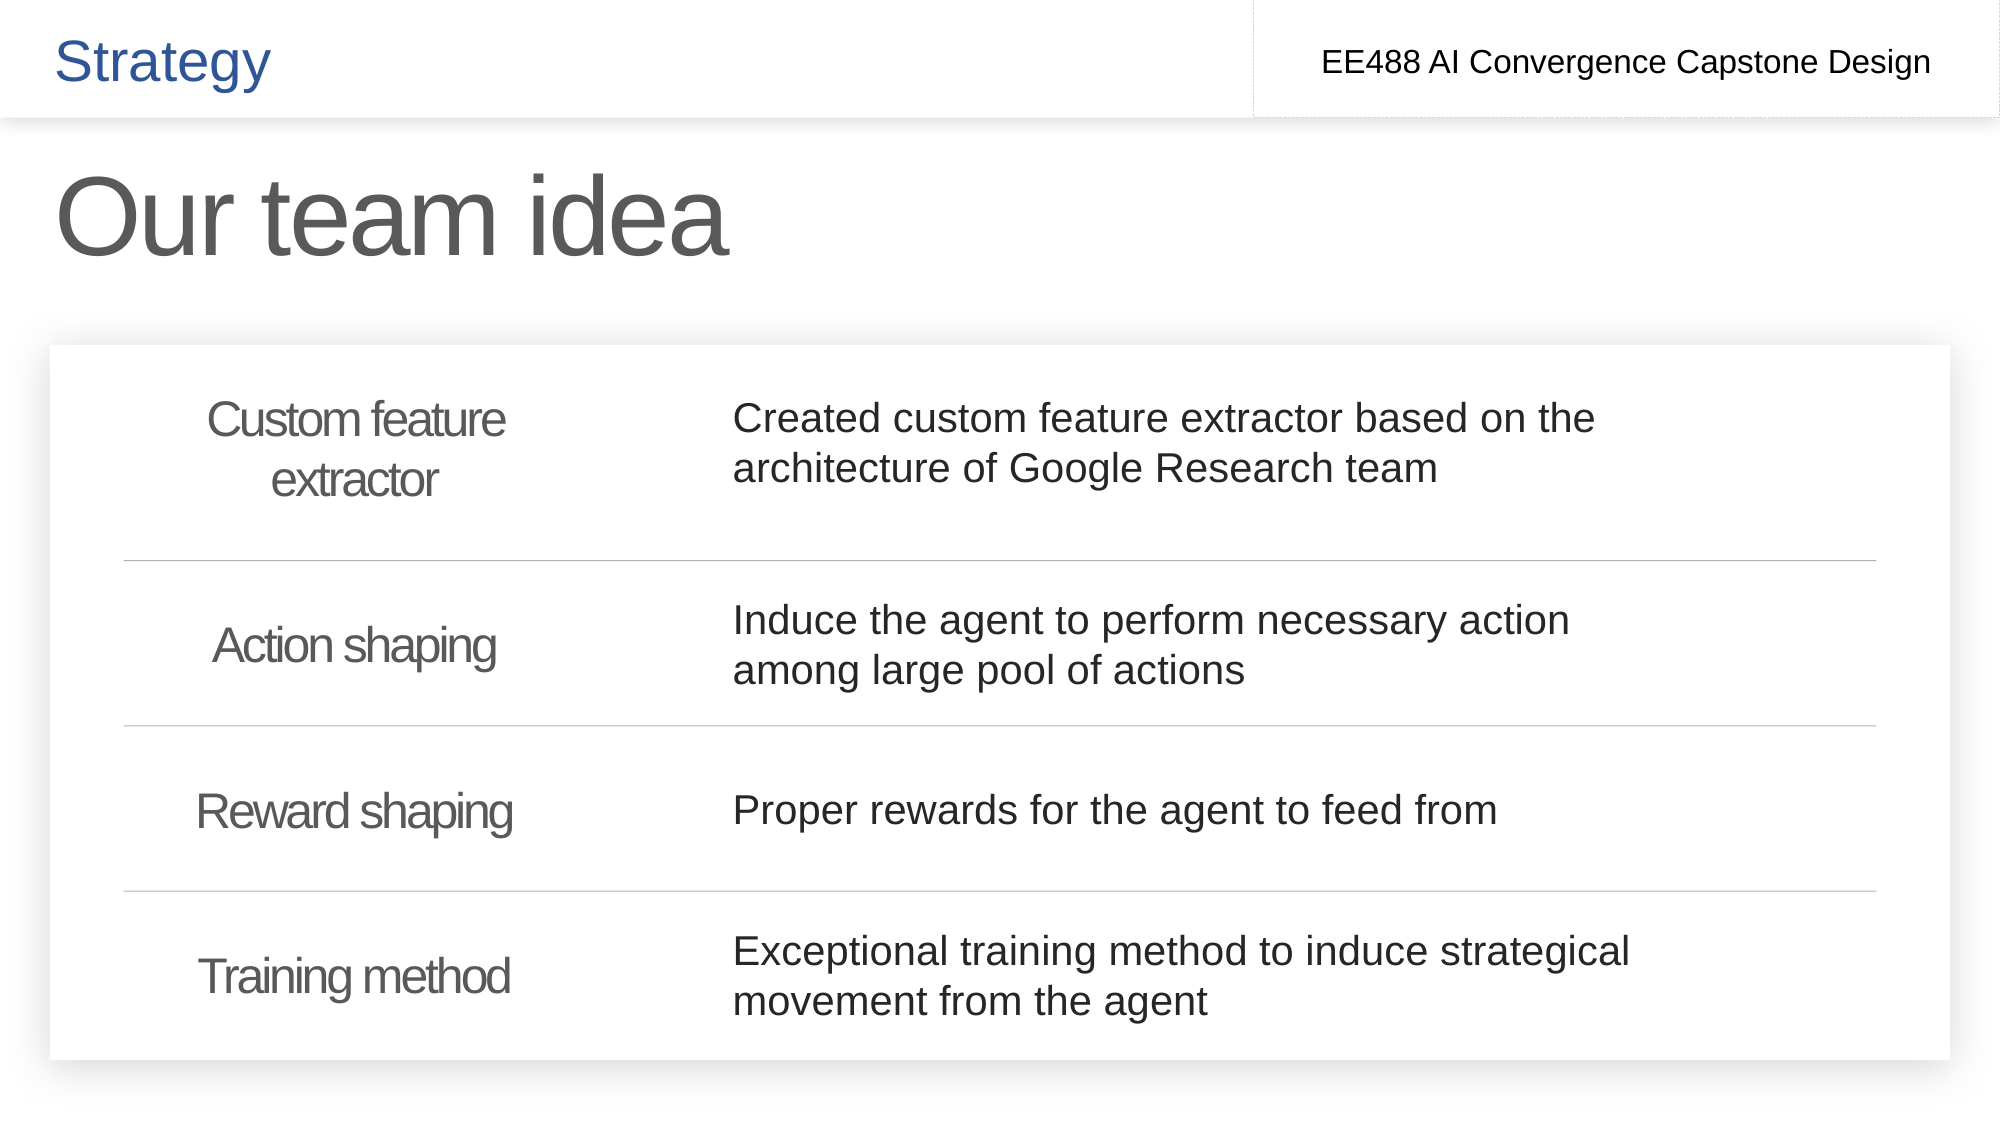

Strategy
EE488 AI Convergence Capstone Design
Our team idea

Custom feature extractor
Created custom feature extractor based on the architecture of Google Research team
Induce the agent to perform necessary action among large pool of actions
Action shaping
Reward shaping
Proper rewards for the agent to feed from
Exceptional training method to induce strategical movement from the agent
Training method